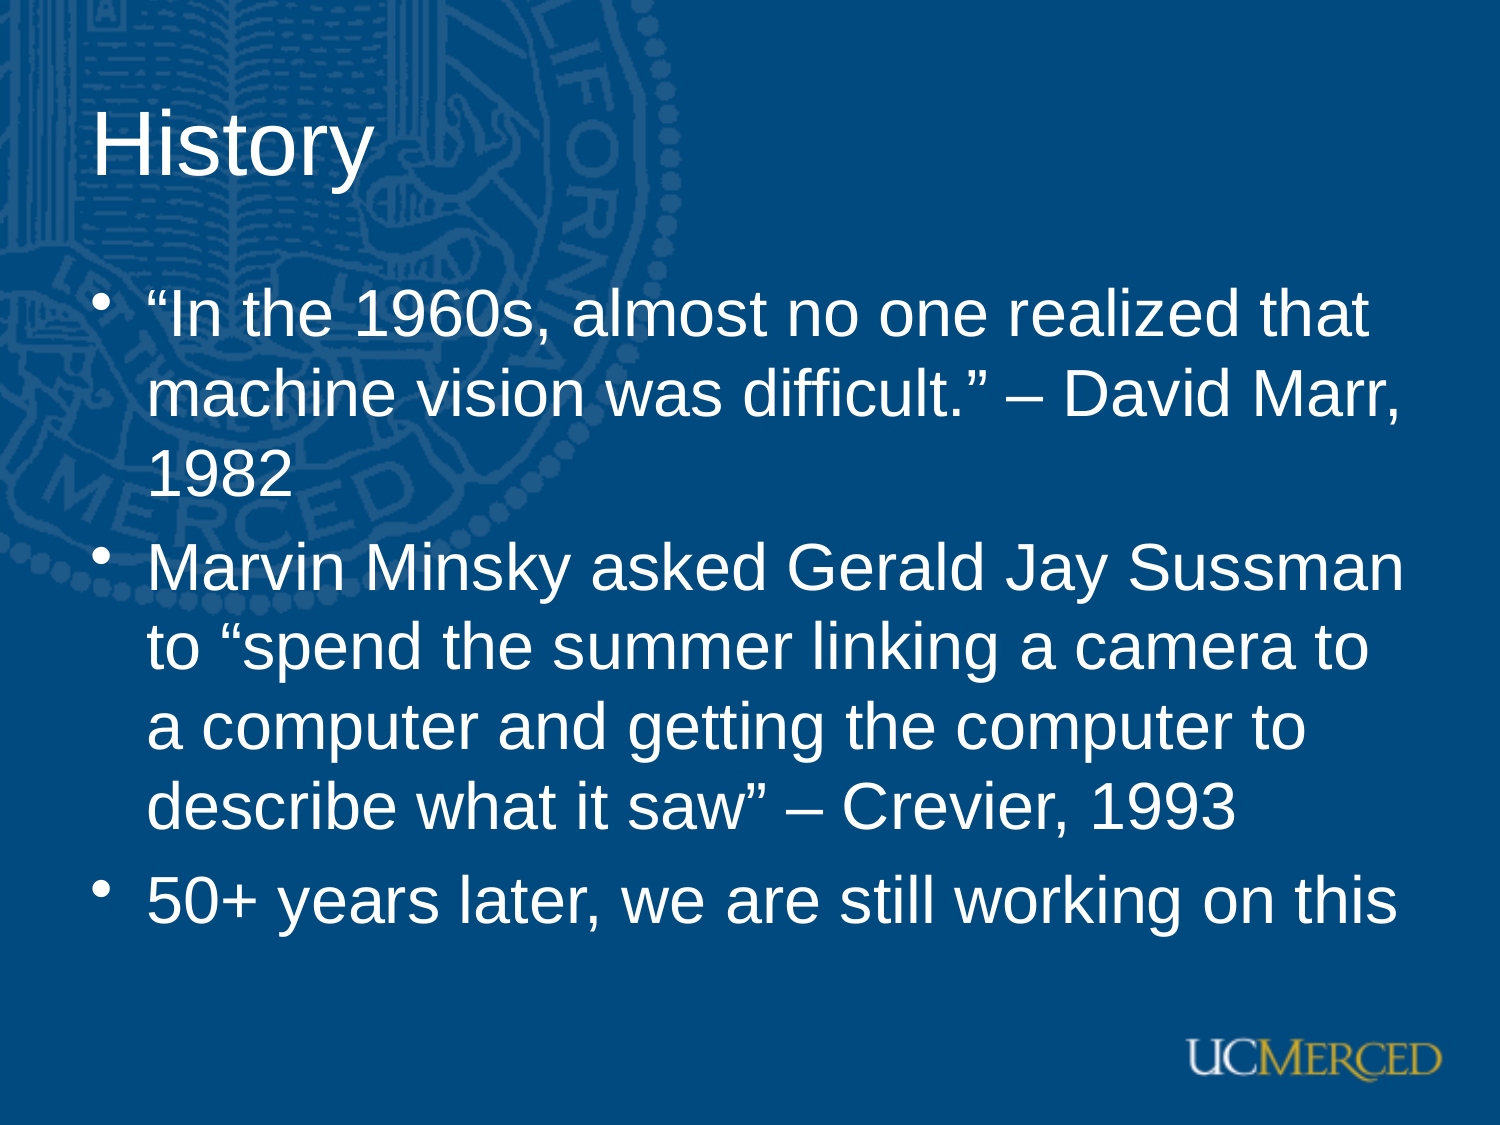

# History
“In the 1960s, almost no one realized that machine vision was difficult.” – David Marr, 1982
Marvin Minsky asked Gerald Jay Sussman to “spend the summer linking a camera to a computer and getting the computer to describe what it saw” – Crevier, 1993
50+ years later, we are still working on this